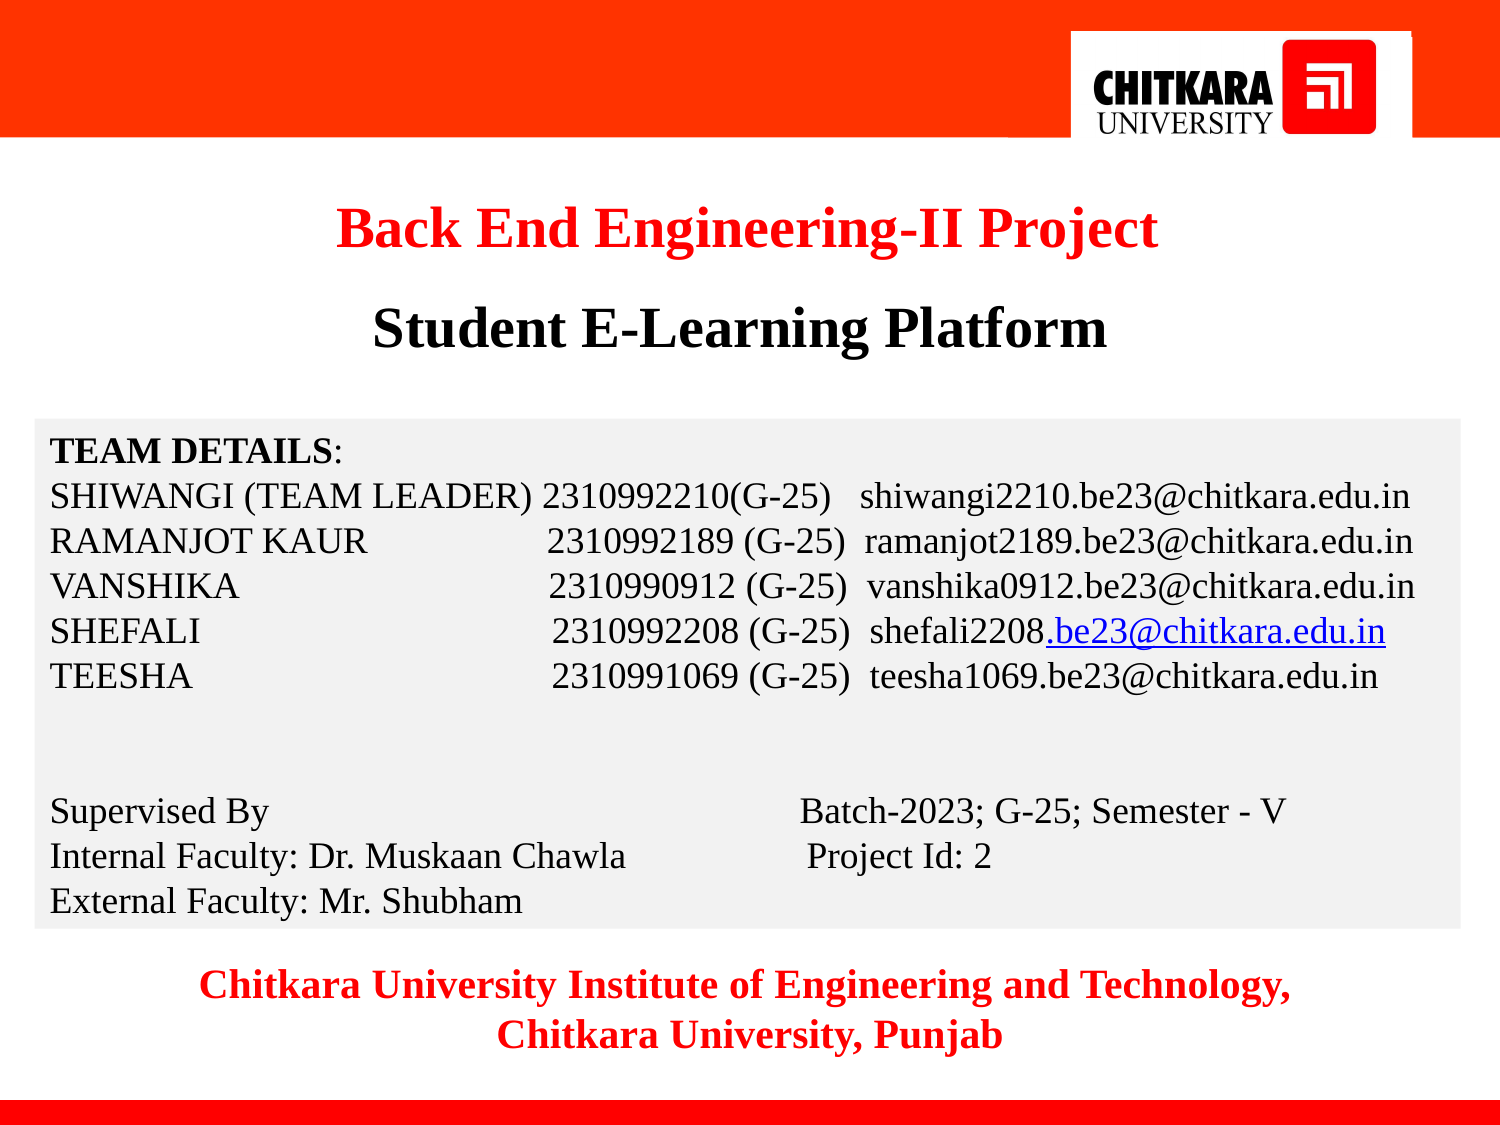

Back End Engineering-II Project

Student E-Learning Platform
TEAM DETAILS:
SHIWANGI (TEAM LEADER) 2310992210(G-25)   shiwangi2210.be23@chitkara.edu.in
RAMANJOT KAUR	     2310992189 (G-25)  ramanjot2189.be23@chitkara.edu.in
VANSHIKA	                     2310990912 (G-25)  vanshika0912.be23@chitkara.edu.in
SHEFALI                                     2310992208 (G-25)  shefali2208.be23@chitkara.edu.in
TEESHA                                      2310991069 (G-25)  teesha1069.be23@chitkara.edu.in

Supervised By				Batch-2023; G-25; Semester - V
Internal Faculty: Dr. Muskaan Chawla                   Project Id: 2
External Faculty: Mr. Shubham
:

Chitkara University Institute of Engineering and Technology,
Chitkara University, Punjab